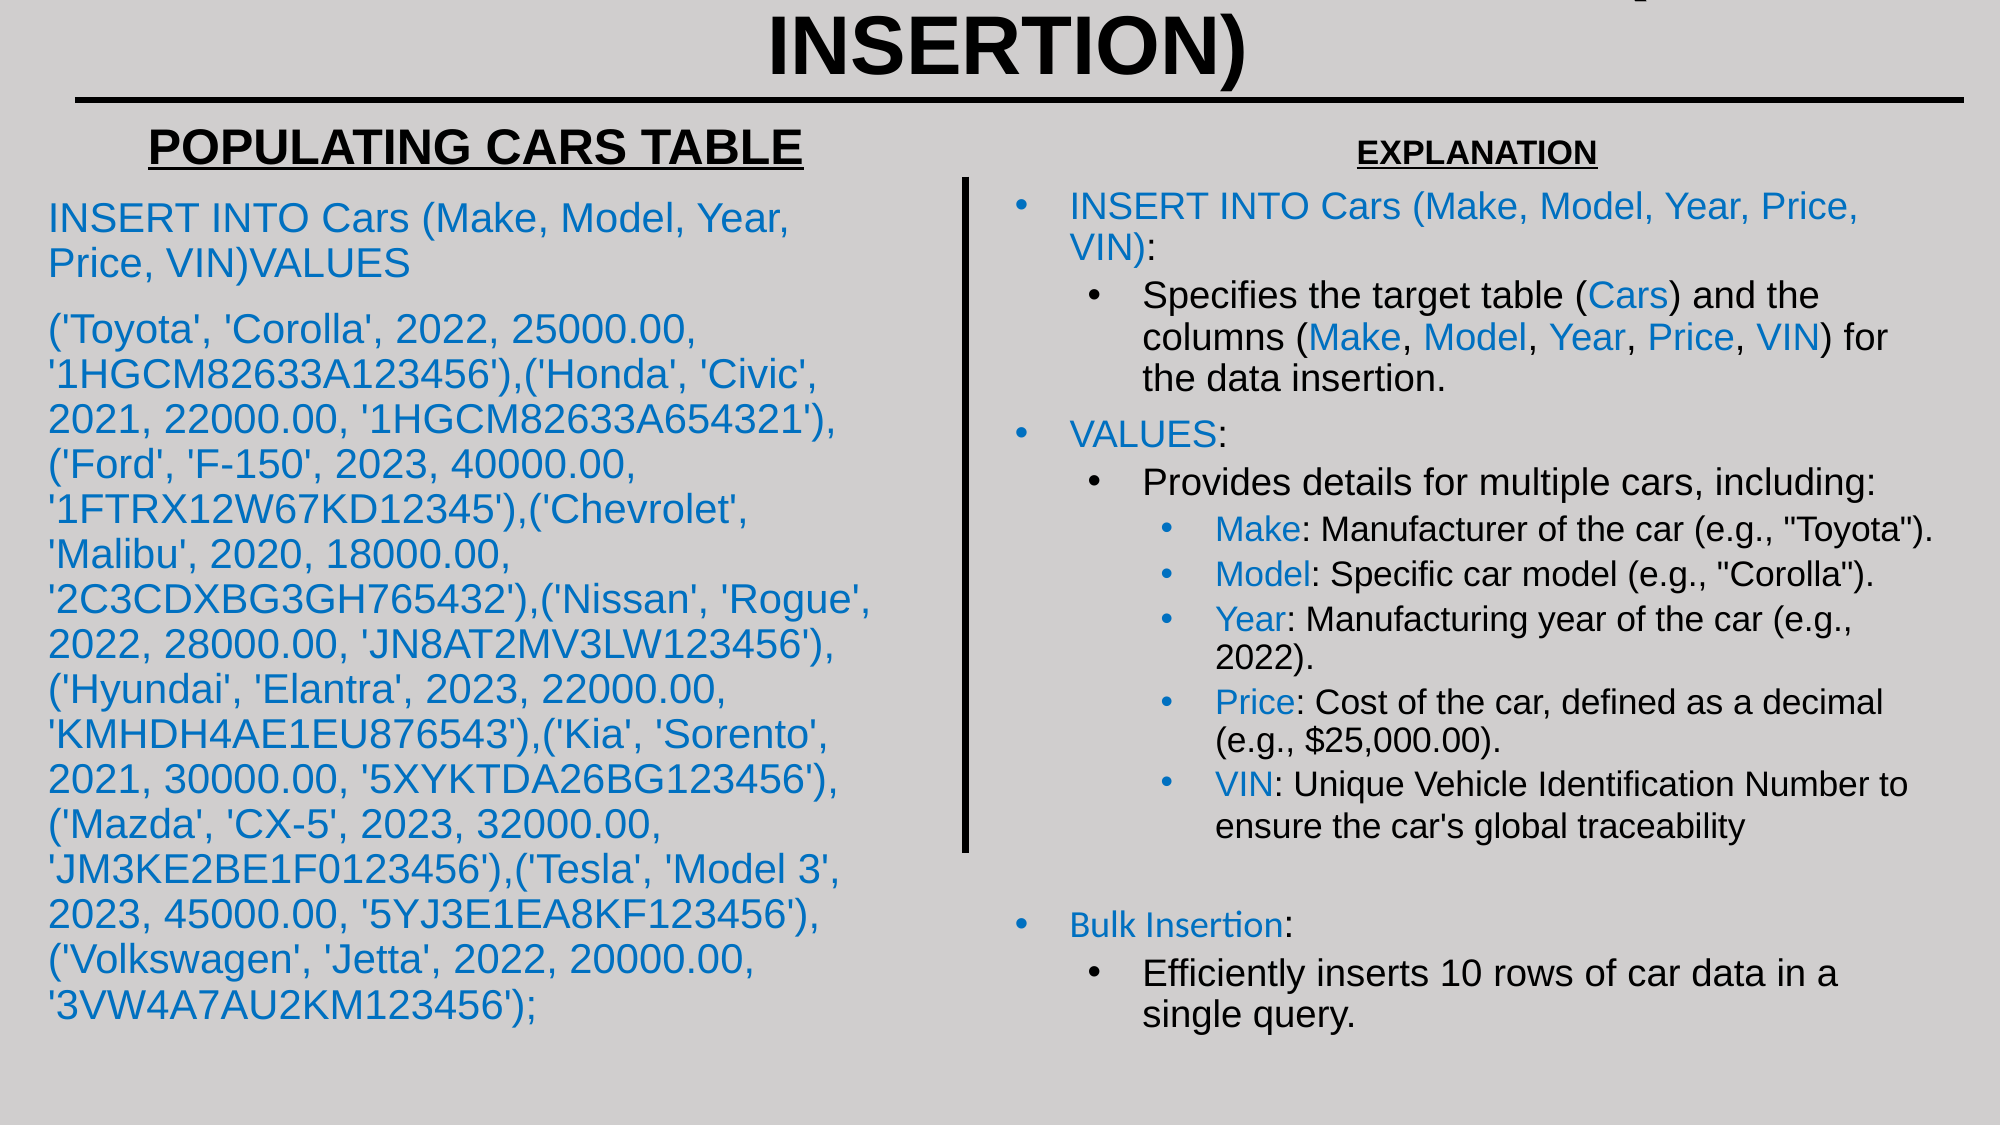

# DATA MANIPULATION STATEMENTS (DATA INSERTION)
POPULATING CARS TABLE
INSERT INTO Cars (Make, Model, Year, Price, VIN)VALUES
('Toyota', 'Corolla', 2022, 25000.00, '1HGCM82633A123456'),('Honda', 'Civic', 2021, 22000.00, '1HGCM82633A654321'),('Ford', 'F-150', 2023, 40000.00, '1FTRX12W67KD12345'),('Chevrolet', 'Malibu', 2020, 18000.00, '2C3CDXBG3GH765432'),('Nissan', 'Rogue', 2022, 28000.00, 'JN8AT2MV3LW123456'),('Hyundai', 'Elantra', 2023, 22000.00, 'KMHDH4AE1EU876543'),('Kia', 'Sorento', 2021, 30000.00, '5XYKTDA26BG123456'),('Mazda', 'CX-5', 2023, 32000.00, 'JM3KE2BE1F0123456'),('Tesla', 'Model 3', 2023, 45000.00, '5YJ3E1EA8KF123456'),('Volkswagen', 'Jetta', 2022, 20000.00, '3VW4A7AU2KM123456');
EXPLANATION
INSERT INTO Cars (Make, Model, Year, Price, VIN):
Specifies the target table (Cars) and the columns (Make, Model, Year, Price, VIN) for the data insertion.
VALUES:
Provides details for multiple cars, including:
Make: Manufacturer of the car (e.g., "Toyota").
Model: Specific car model (e.g., "Corolla").
Year: Manufacturing year of the car (e.g., 2022).
Price: Cost of the car, defined as a decimal (e.g., $25,000.00).
VIN: Unique Vehicle Identification Number to ensure the car's global traceability

Bulk Insertion:
Efficiently inserts 10 rows of car data in a single query.